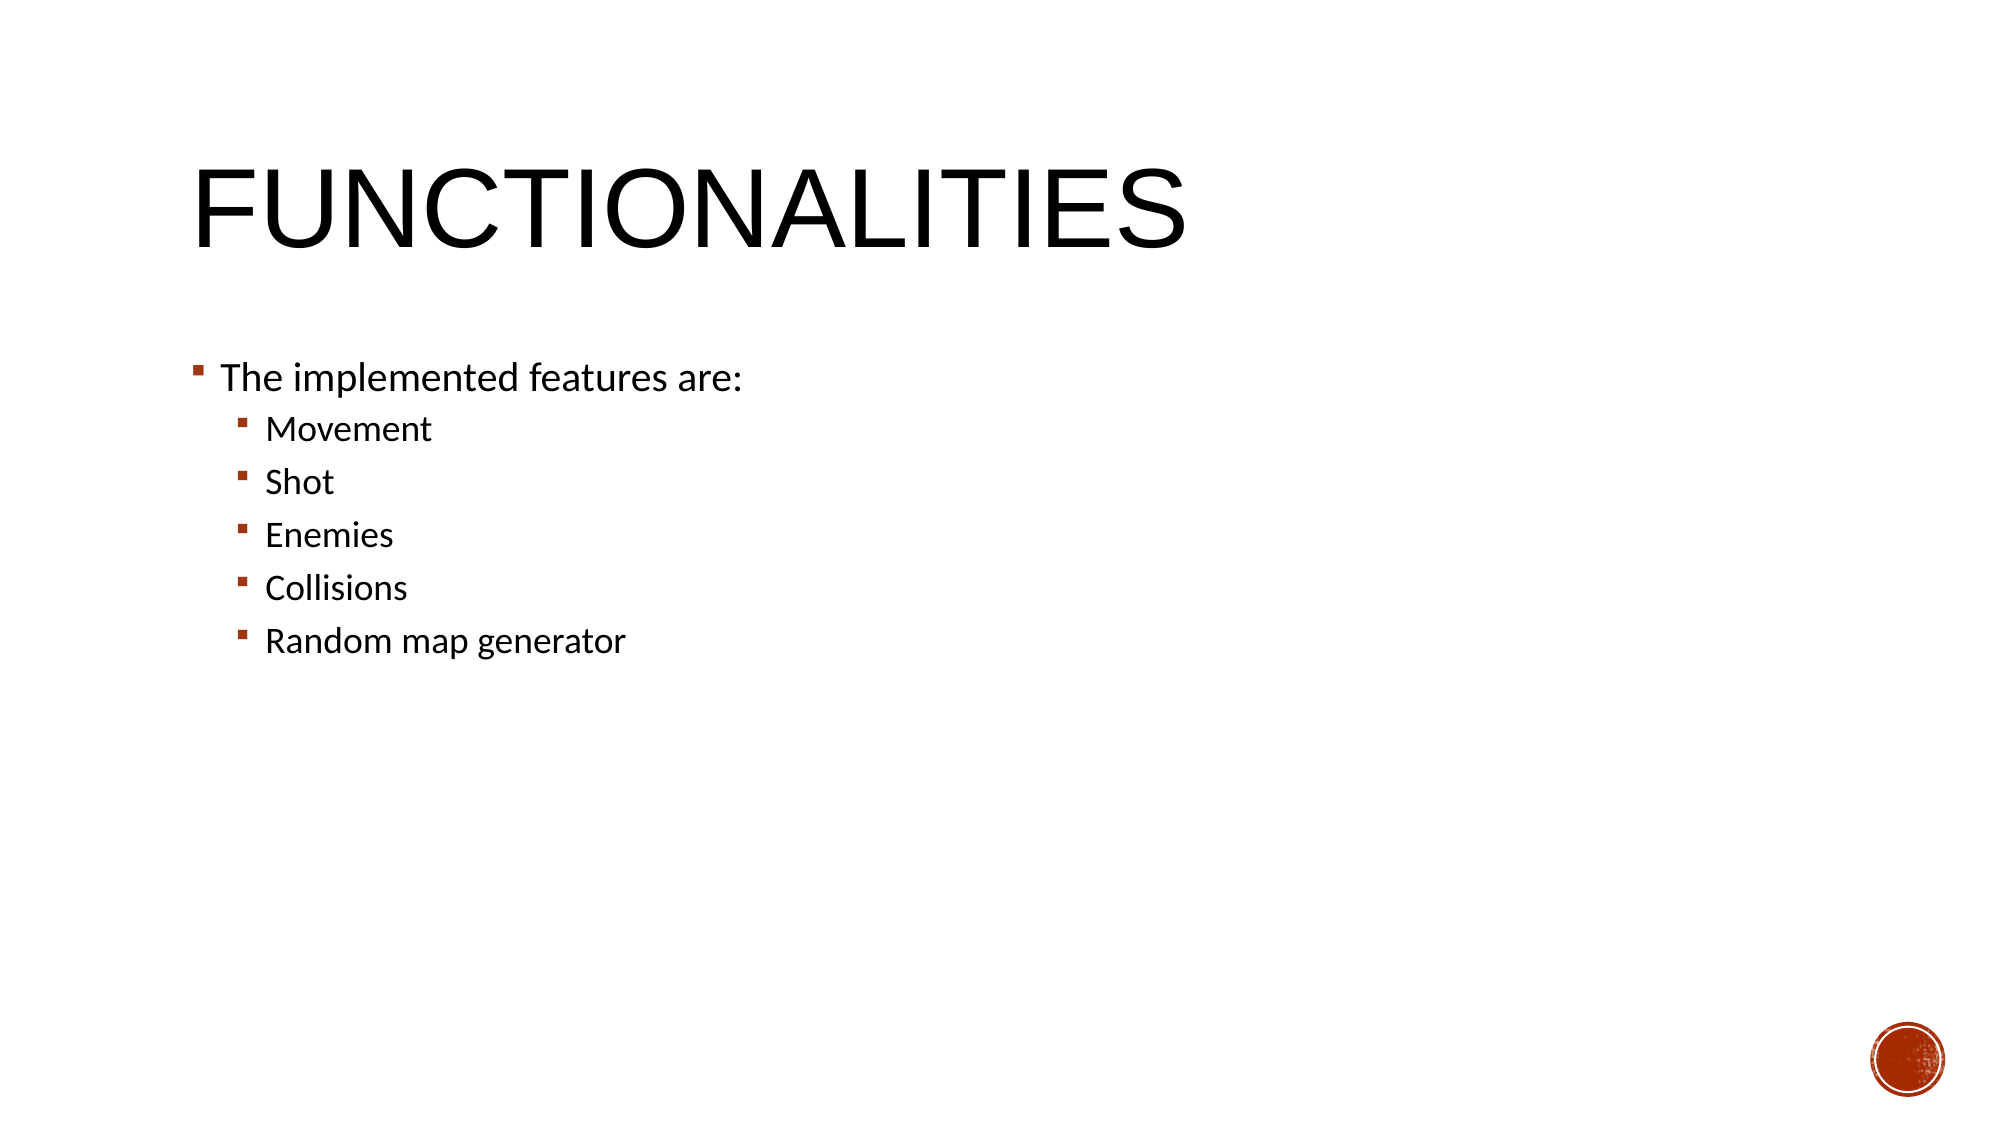

# Functionalities
The implemented features are:
Movement
Shot
Enemies
Collisions
Random map generator